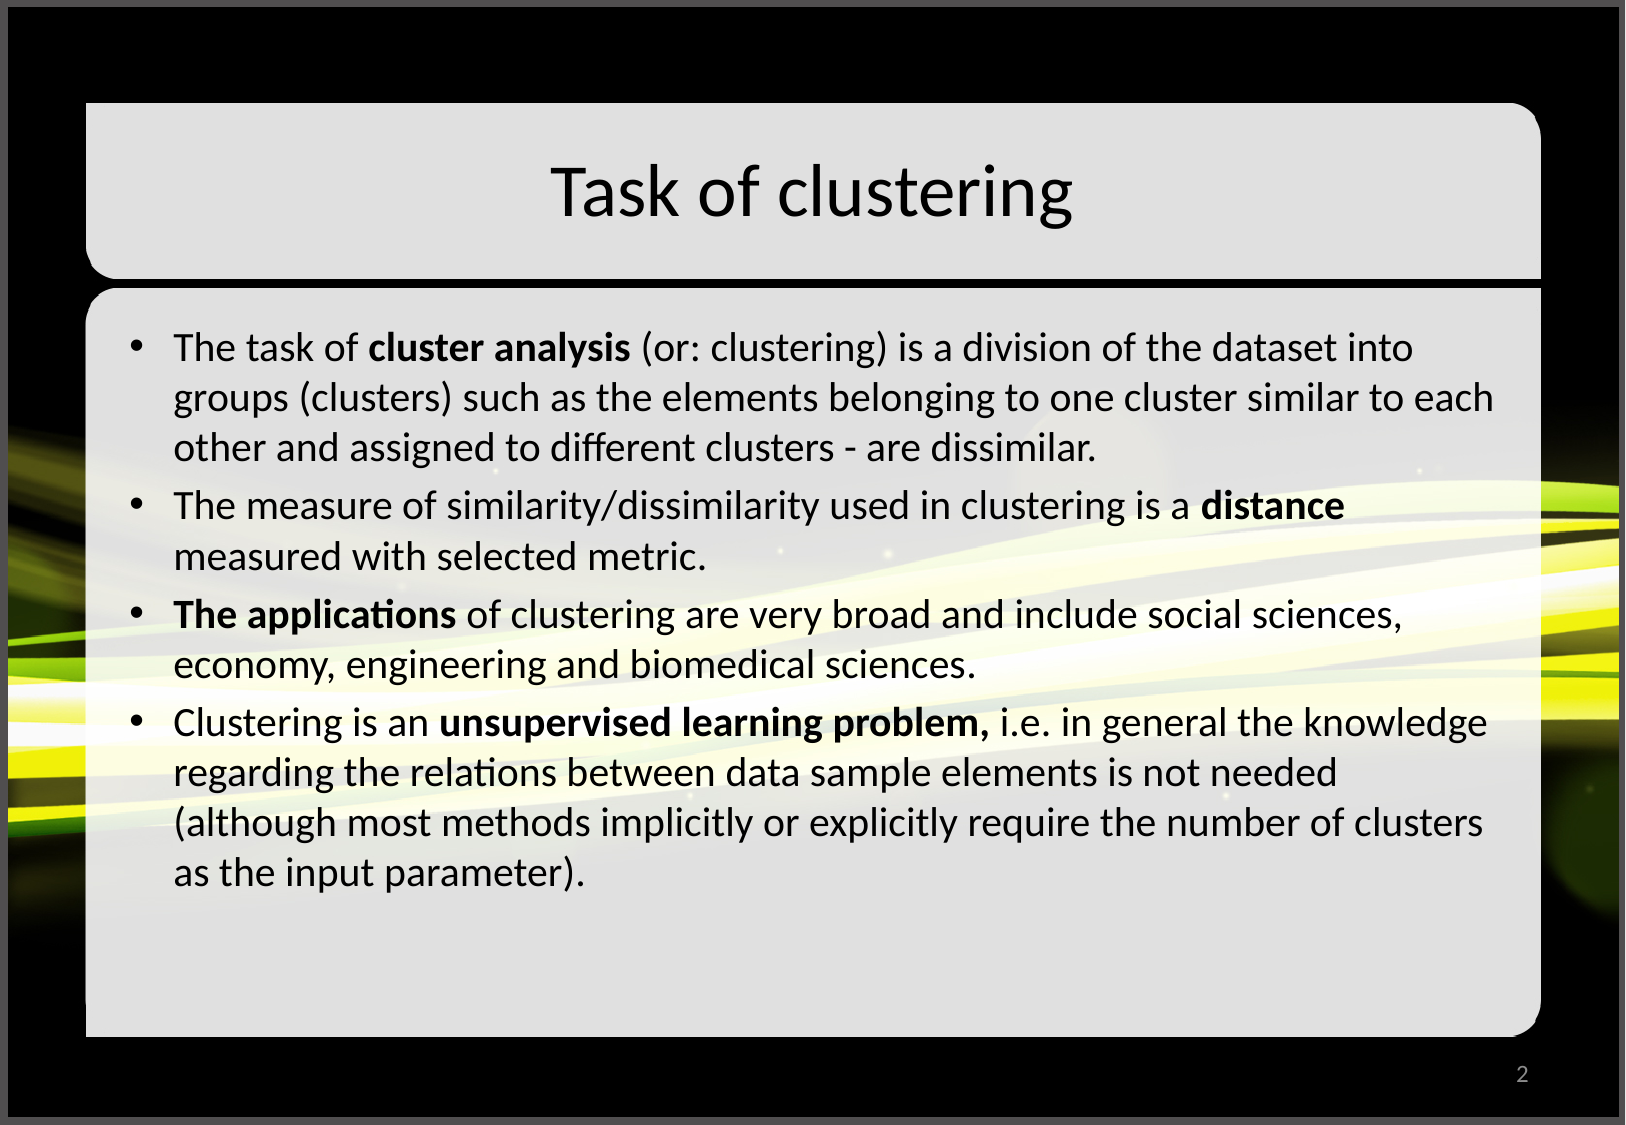

# Task of clustering
The task of cluster analysis (or: clustering) is a division of the dataset into groups (clusters) such as the elements belonging to one cluster similar to each other and assigned to different clusters - are dissimilar.
The measure of similarity/dissimilarity used in clustering is a distance measured with selected metric.
The applications of clustering are very broad and include social sciences, economy, engineering and biomedical sciences.
Clustering is an unsupervised learning problem, i.e. in general the knowledge regarding the relations between data sample elements is not needed (although most methods implicitly or explicitly require the number of clusters as the input parameter).

2